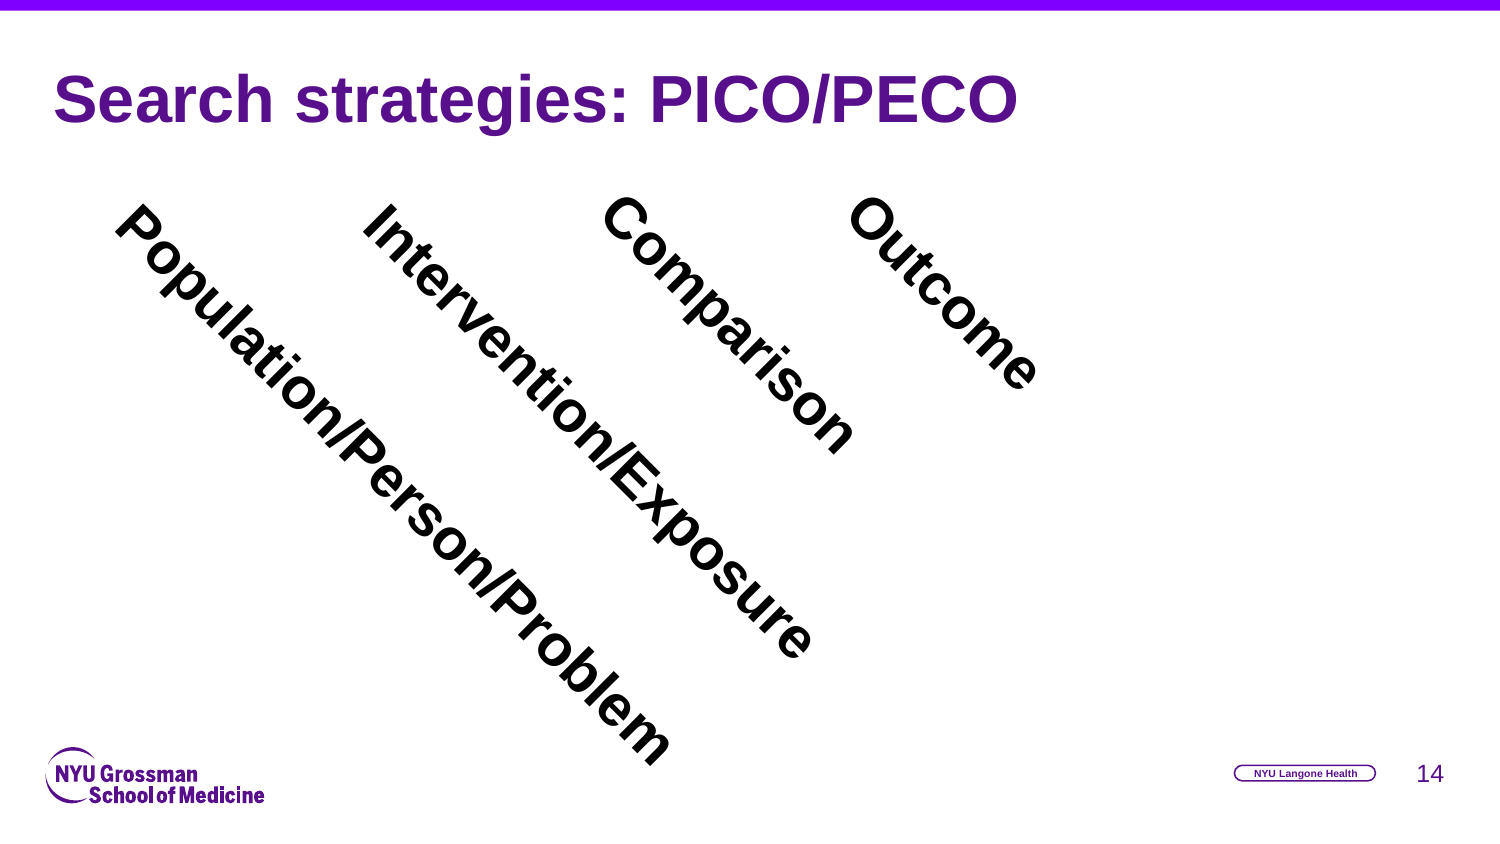

# Search strategies: PICO/PECO
Comparison
Outcome
Population/Person/Problem
Intervention/Exposure
14
NYU Langone Health